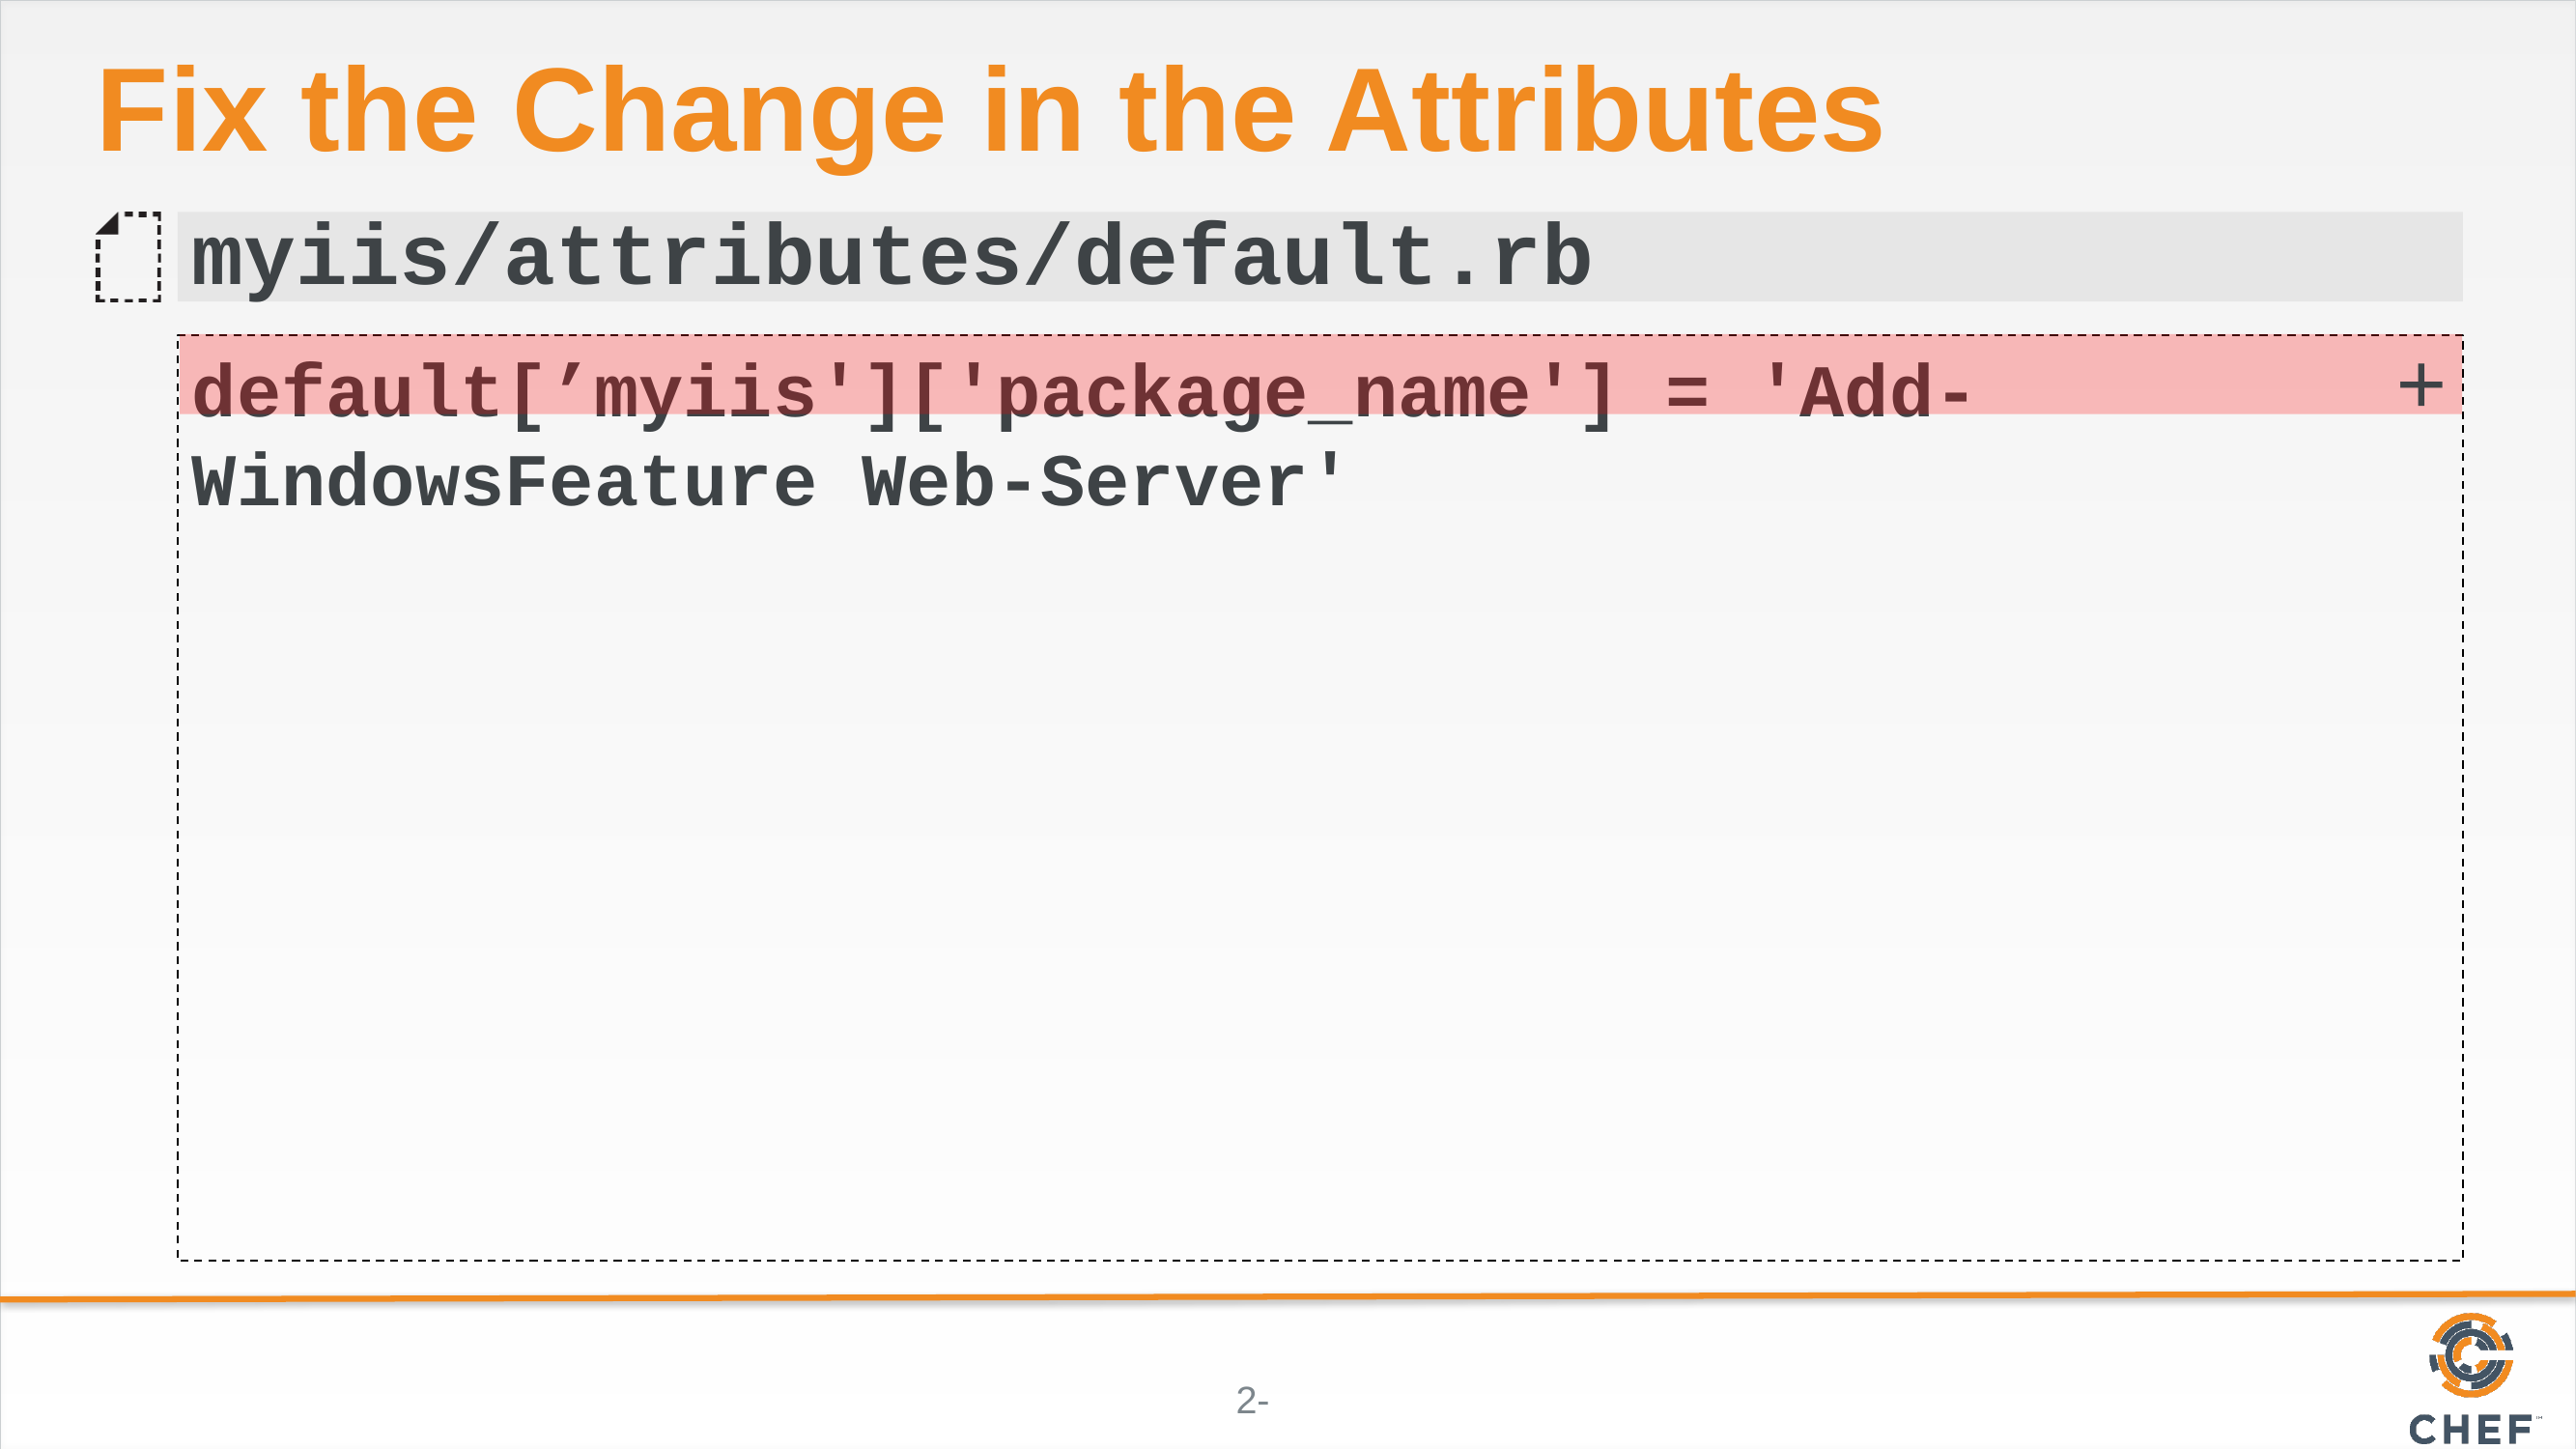

# Fix the Change in the Attributes
myiis/attributes/default.rb
+
default[’myiis']['package_name'] = 'Add-WindowsFeature Web-Server'